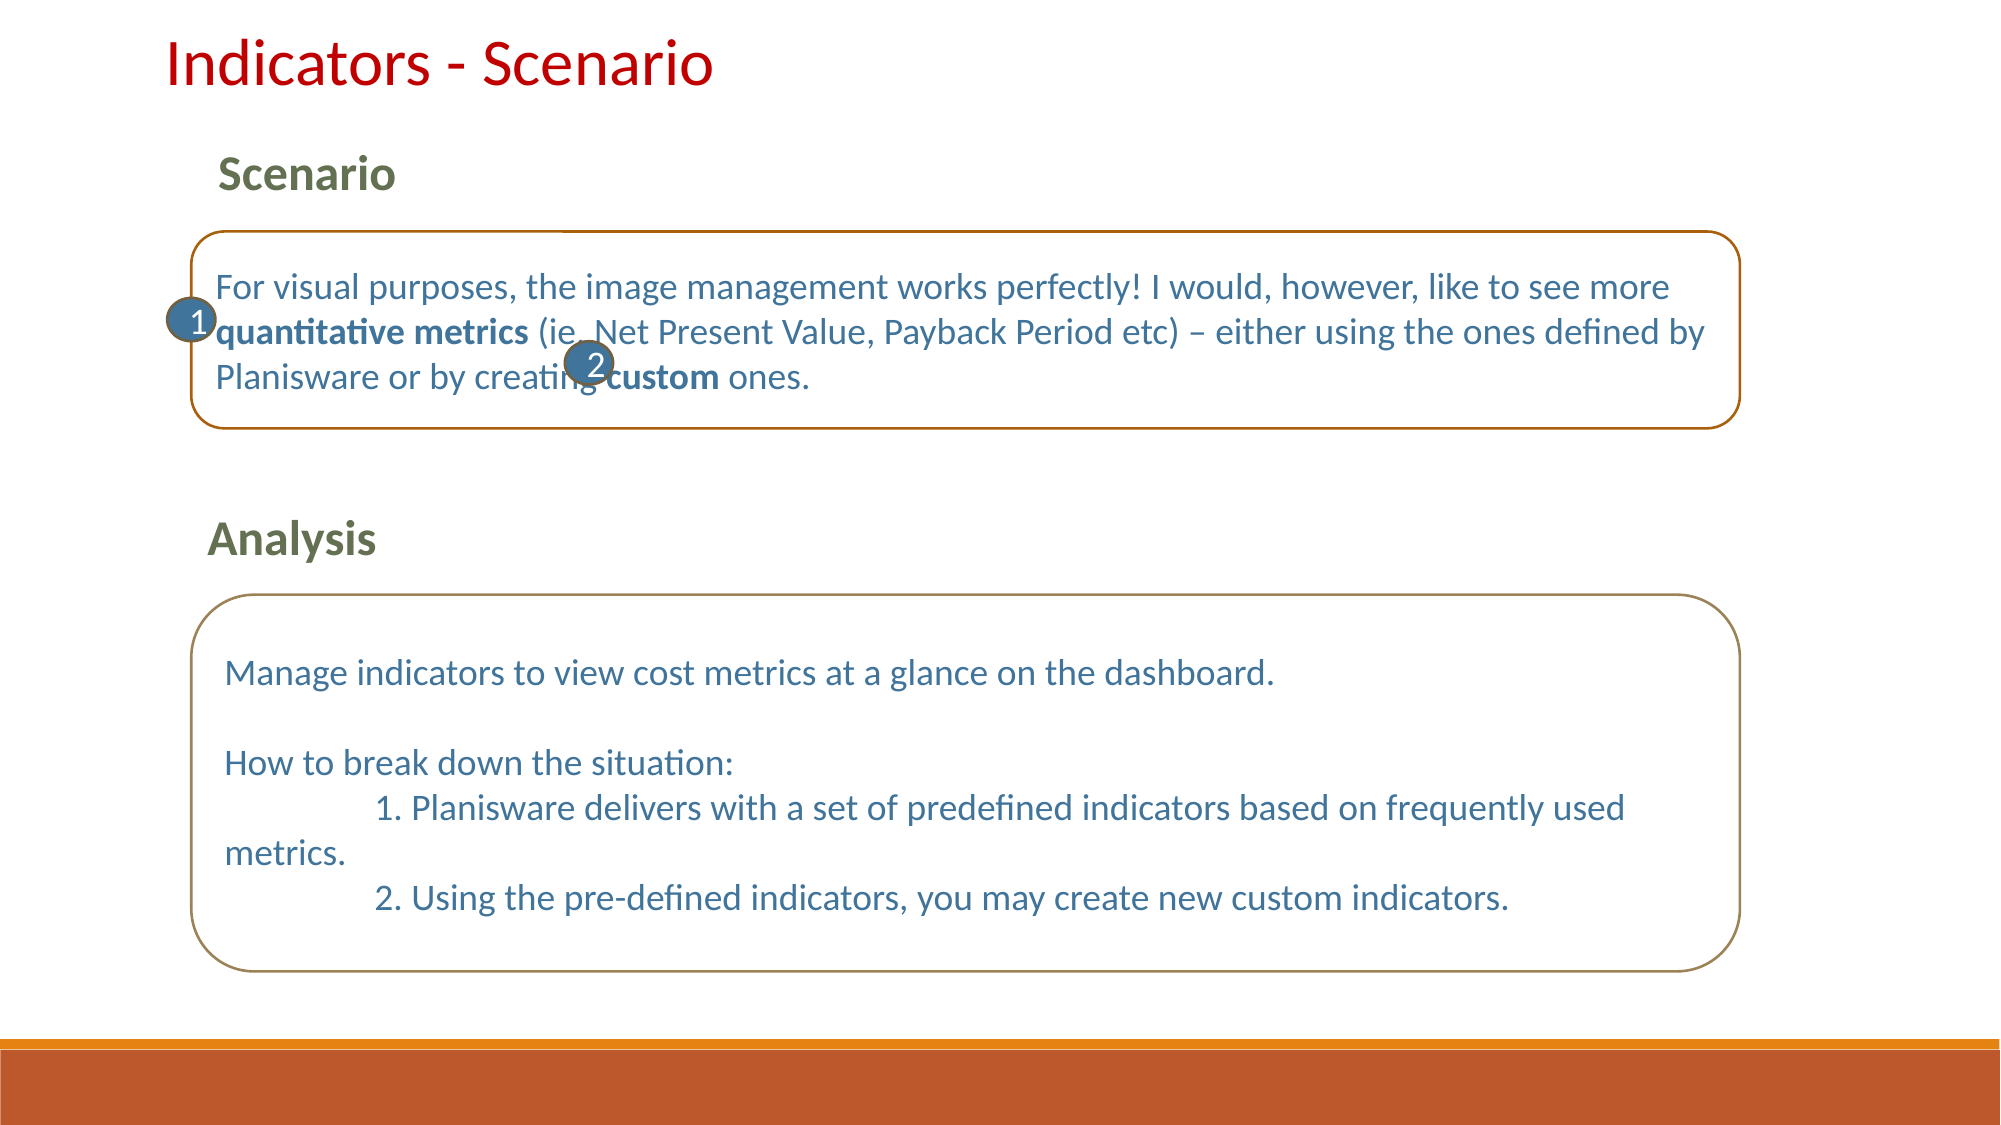

Indicators - Scenario
Scenario
For visual purposes, the image management works perfectly! I would, however, like to see more quantitative metrics (ie. Net Present Value, Payback Period etc) – either using the ones defined by Planisware or by creating custom ones.
1
2
Analysis
Manage indicators to view cost metrics at a glance on the dashboard.

How to break down the situation:
 	1. Planisware delivers with a set of predefined indicators based on frequently used metrics.
	2. Using the pre-defined indicators, you may create new custom indicators.